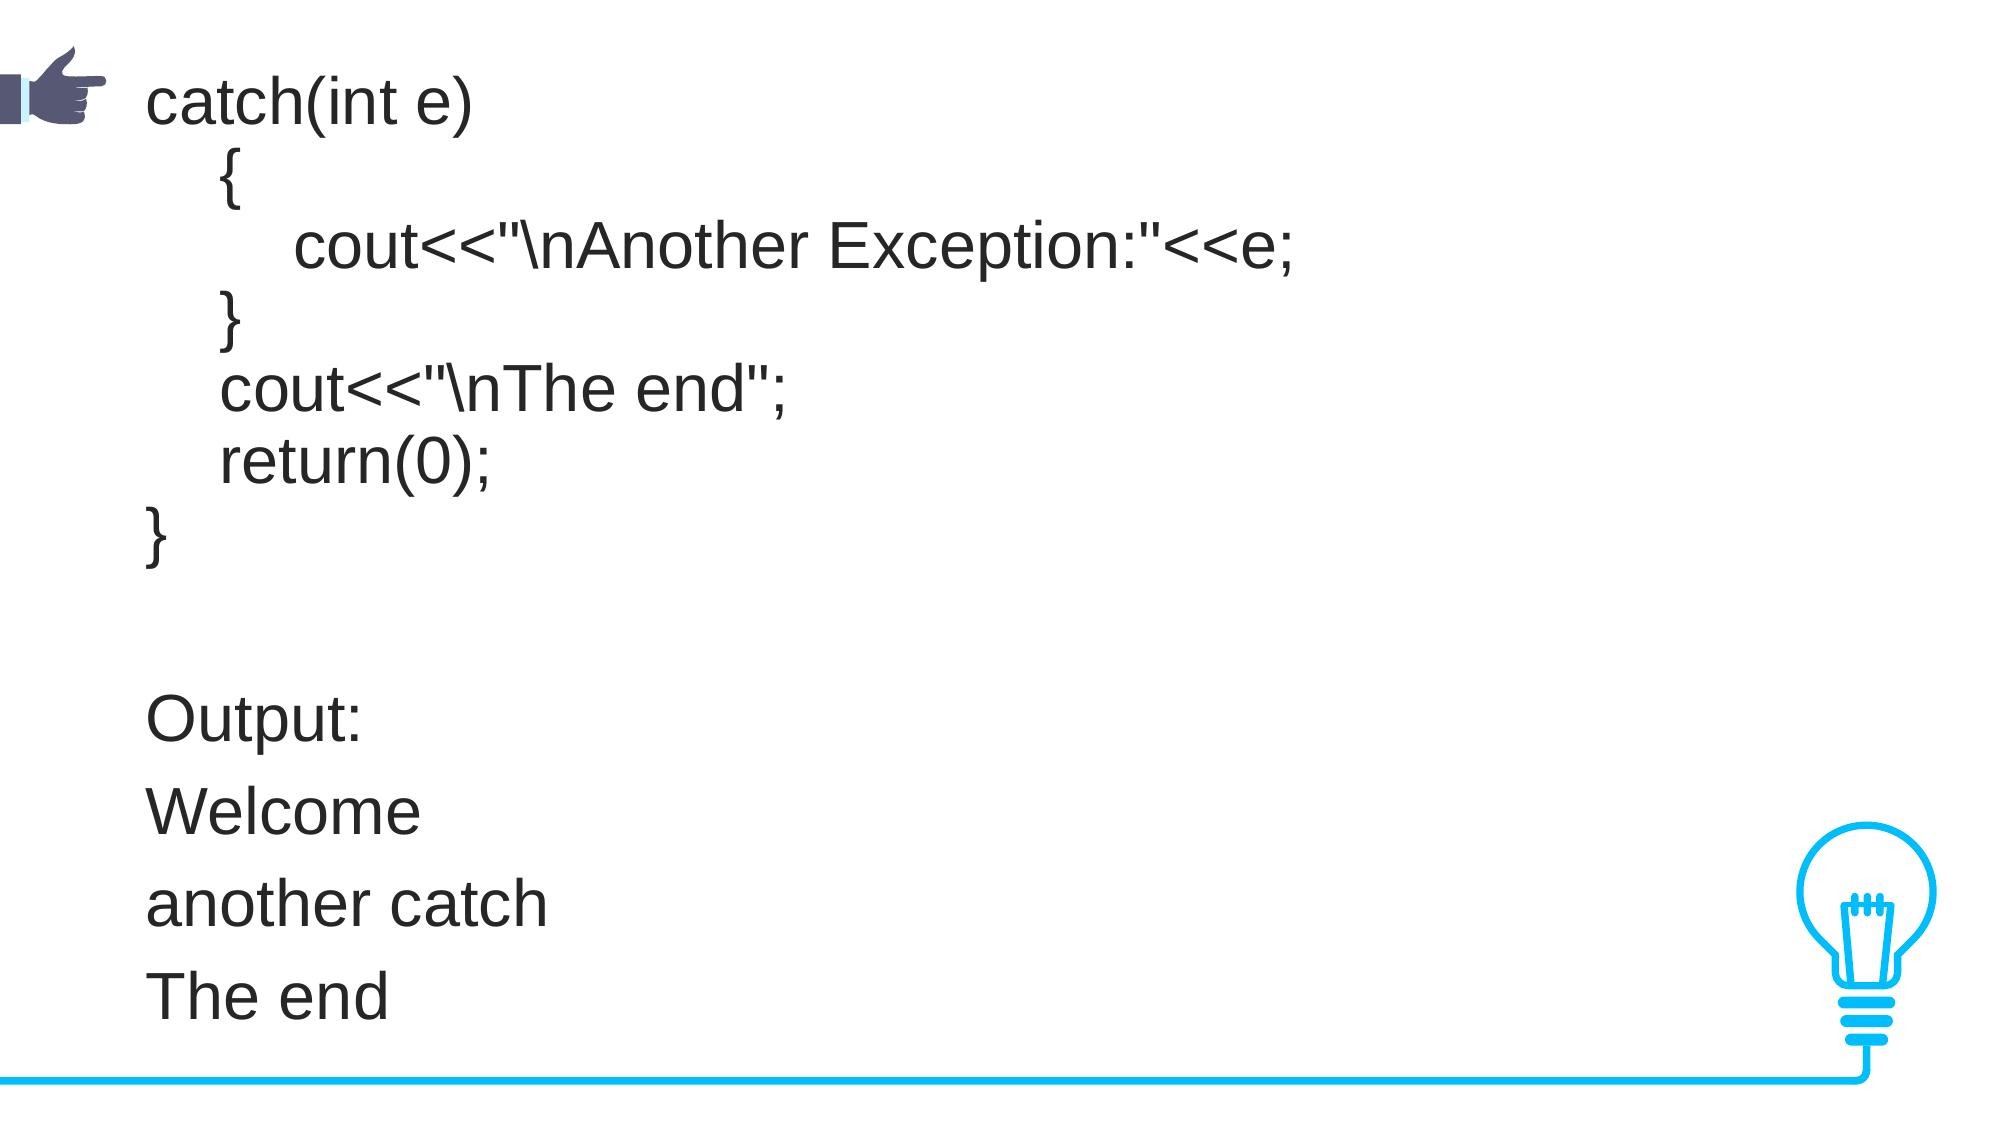

catch(int e)
    {
        cout<<"\nAnother Exception:"<<e;
    }
    cout<<"\nThe end";
    return(0);
}

Output:
Welcome
another catch
The end